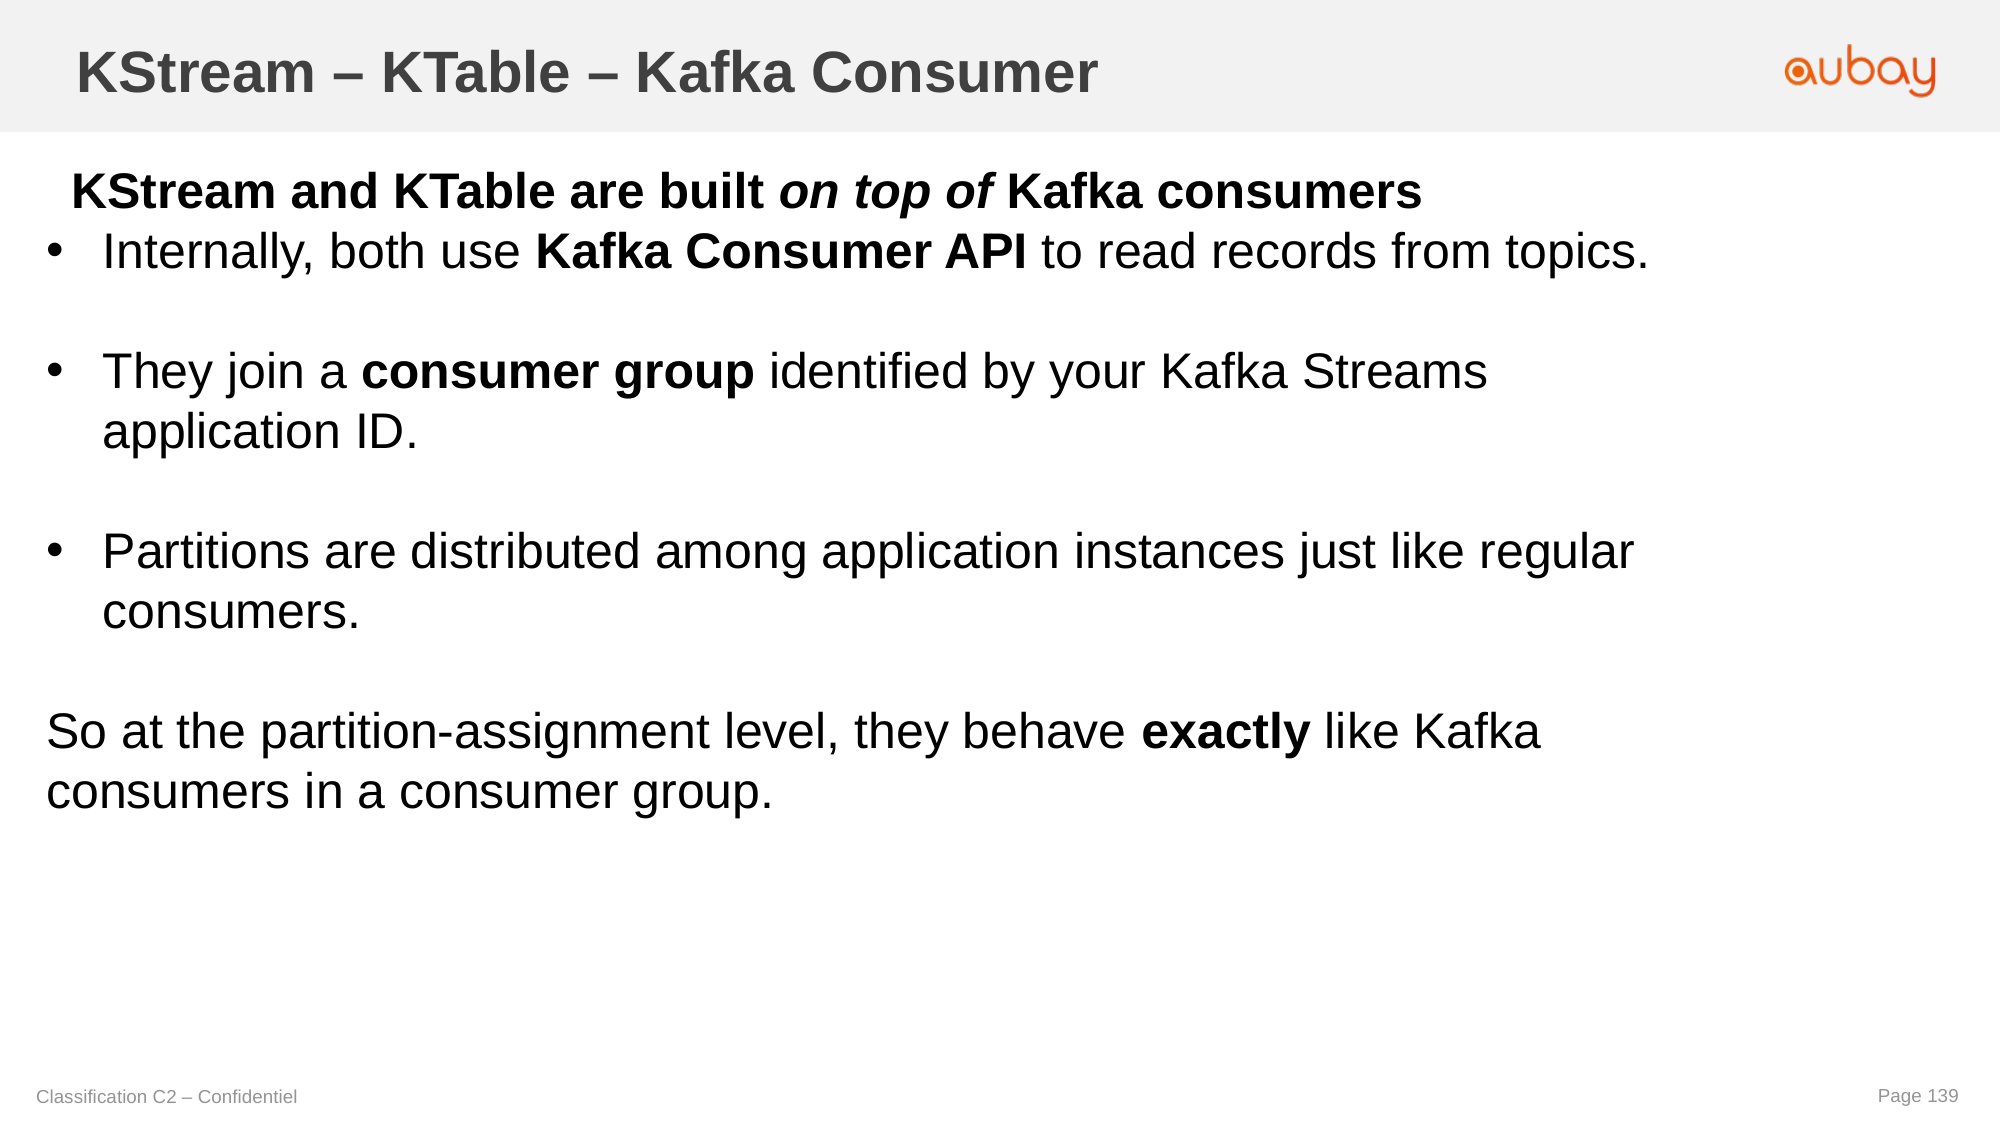

KStream – KTable – Kafka Consumer
  KStream and KTable are built on top of Kafka consumers
Internally, both use Kafka Consumer API to read records from topics.

They join a consumer group identified by your Kafka Streams application ID.

Partitions are distributed among application instances just like regular consumers.

So at the partition-assignment level, they behave exactly like Kafka consumers in a consumer group.